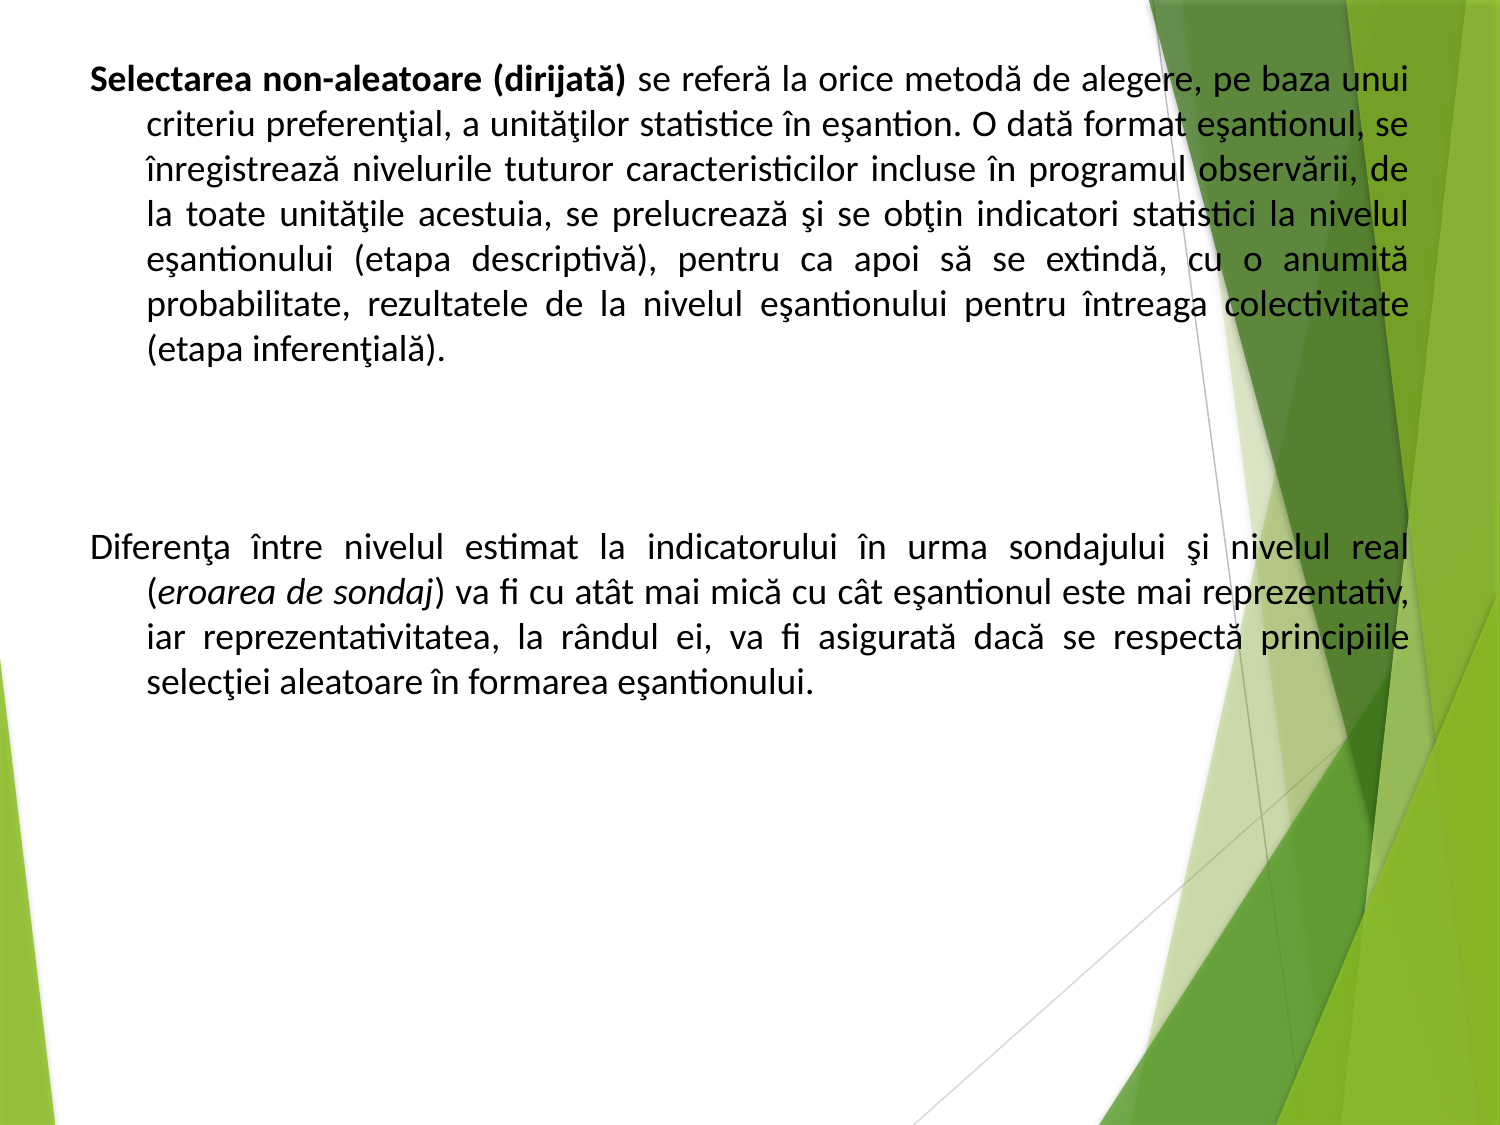

Selectarea non-aleatoare (dirijată) se referă la orice metodă de alegere, pe baza unui criteriu preferenţial, a unităţilor statistice în eşantion. O dată format eşantionul, se înregistrează nivelurile tuturor caracteristicilor incluse în programul observării, de la toate unităţile acestuia, se prelucrează şi se obţin indicatori statistici la nivelul eşantionului (etapa descriptivă), pentru ca apoi să se extindă, cu o anumită probabilitate, rezultatele de la nivelul eşantionului pentru întreaga colectivitate (etapa inferenţială).

Diferenţa între nivelul estimat la indicatorului în urma sondajului şi nivelul real (eroarea de sondaj) va fi cu atât mai mică cu cât eşantionul este mai reprezentativ, iar reprezentativitatea, la rândul ei, va fi asigurată dacă se respectă principiile selecţiei aleatoare în formarea eşantionului.